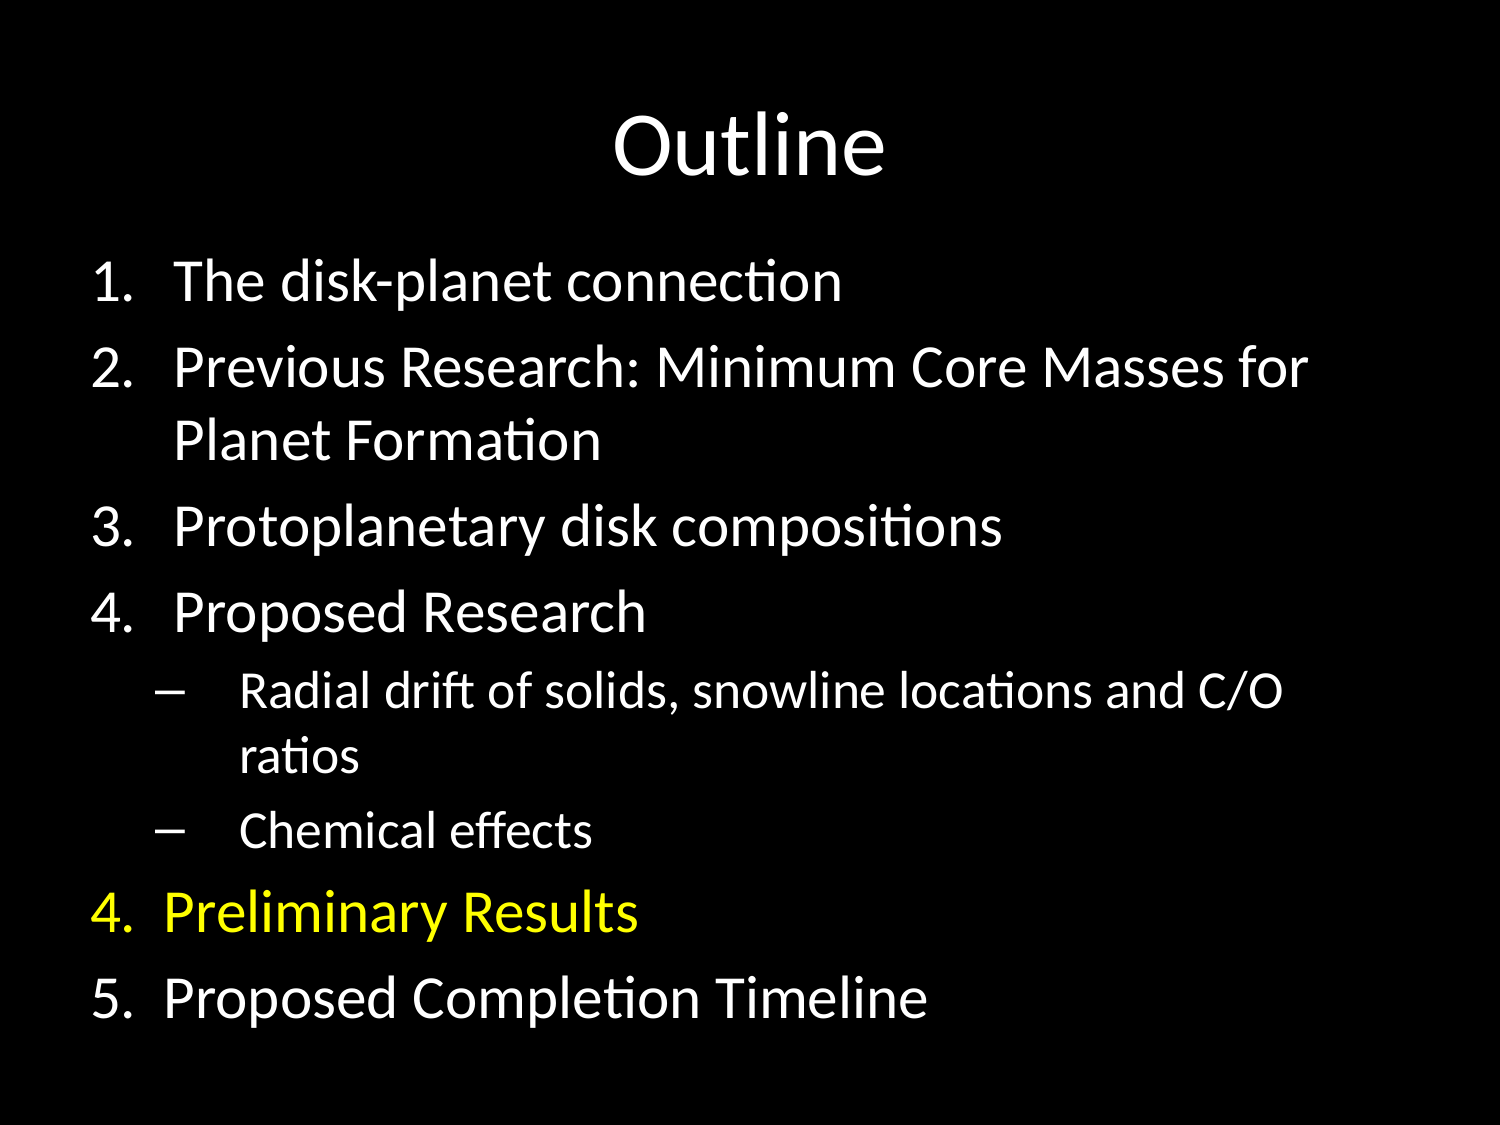

# Outline
The disk-planet connection
Previous Research: Minimum Core Masses for Planet Formation
Protoplanetary disk compositions
Proposed Research
Radial drift of solids, snowline locations and C/O ratios
Chemical effects
4.  Preliminary Results
5.  Proposed Completion Timeline